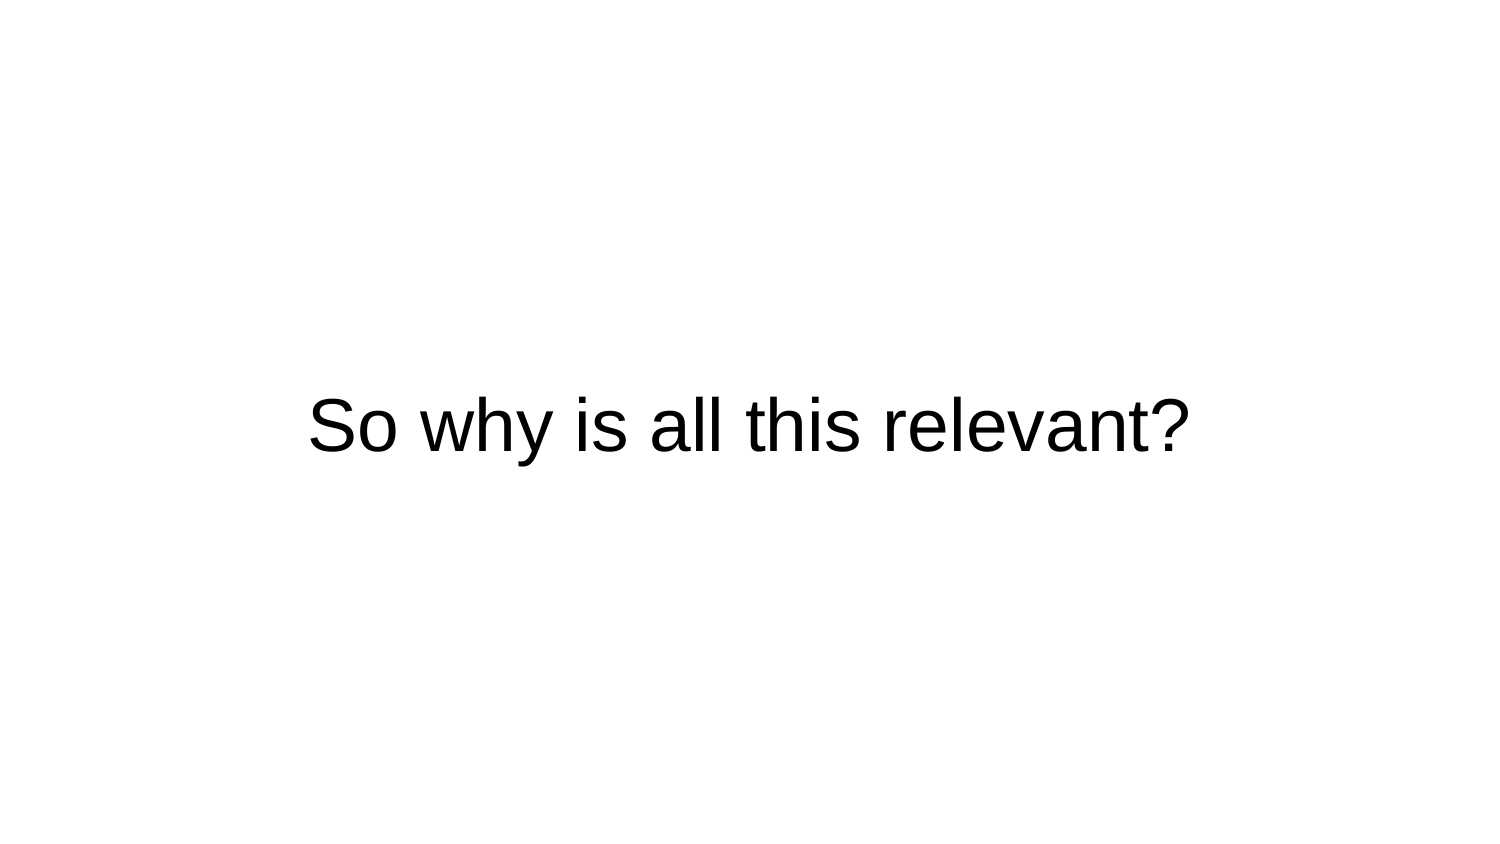

# So why is all this relevant?